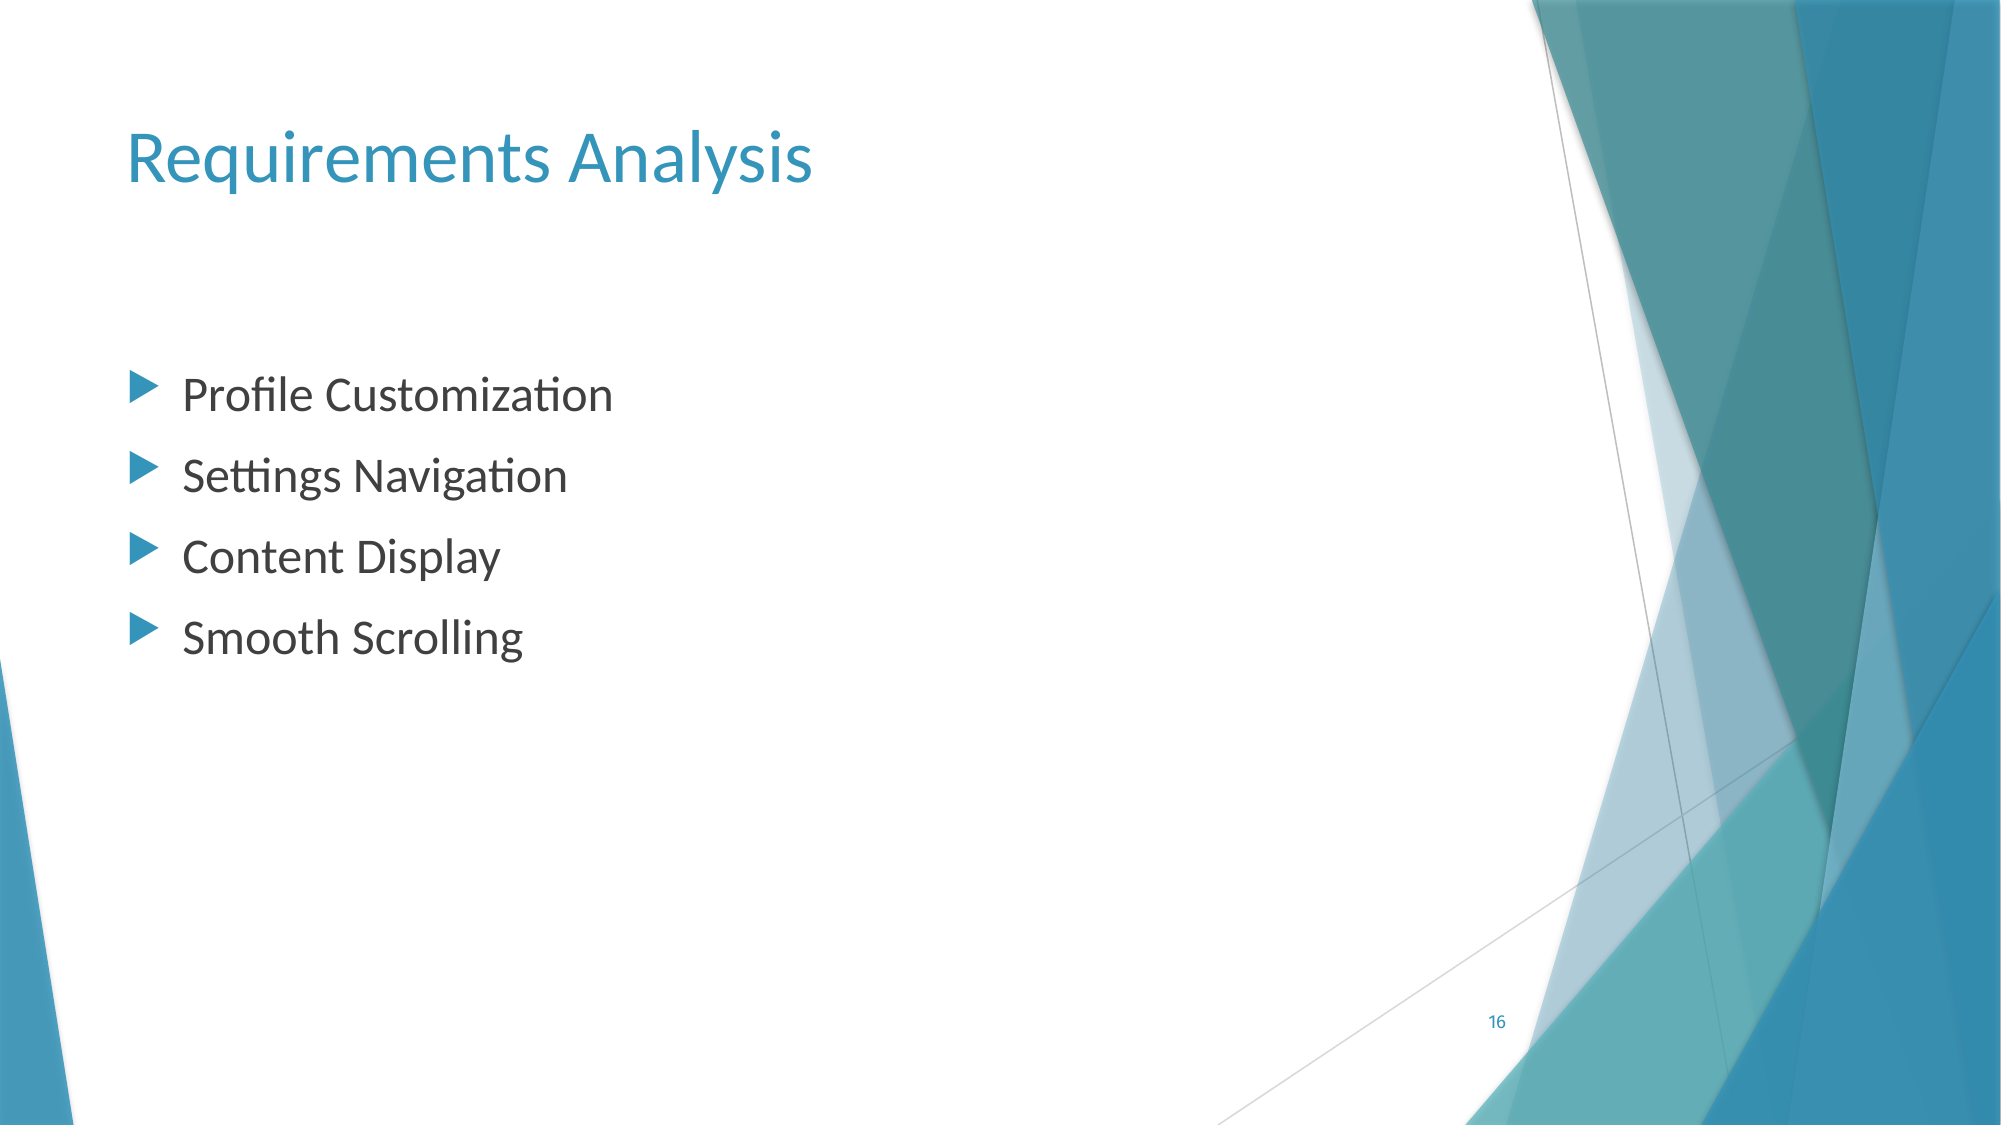

# Requirements Analysis
Profile Customization
Settings Navigation
Content Display
Smooth Scrolling

16